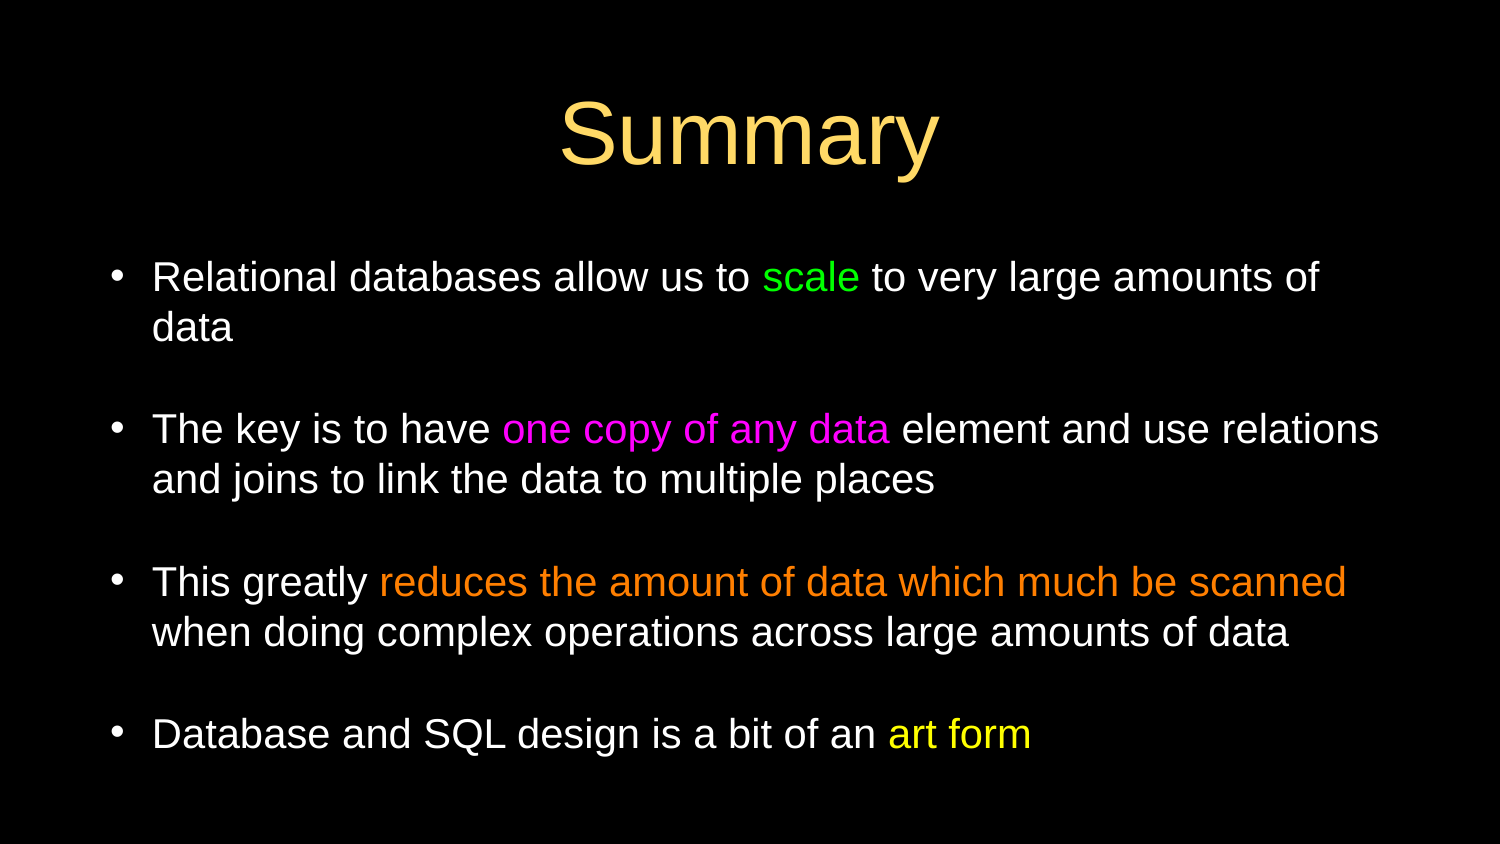

# Summary
Relational databases allow us to scale to very large amounts of data
The key is to have one copy of any data element and use relations and joins to link the data to multiple places
This greatly reduces the amount of data which much be scanned when doing complex operations across large amounts of data
Database and SQL design is a bit of an art form